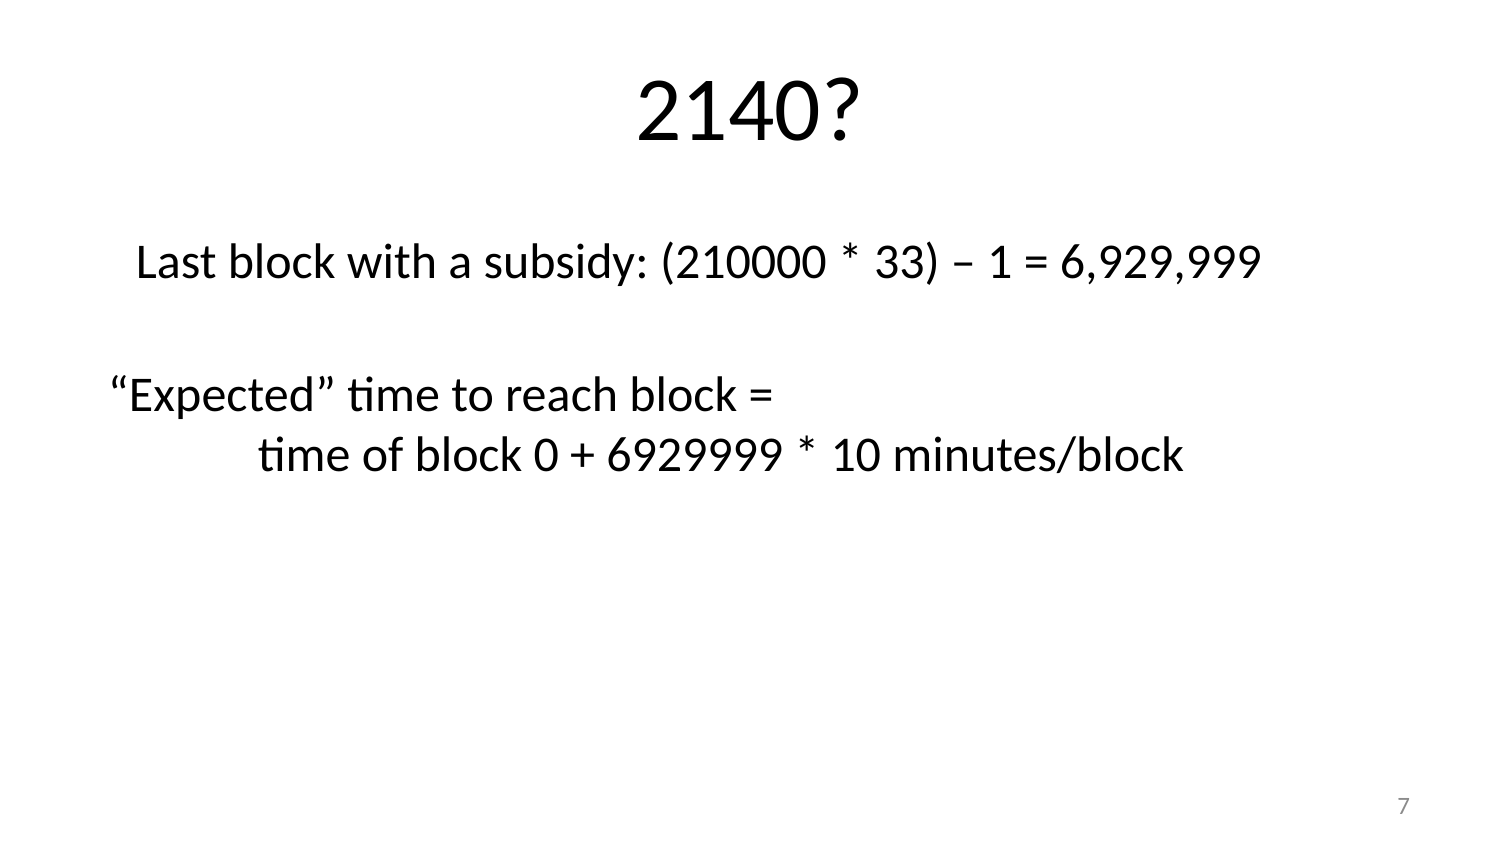

# 2140?
Last block with a subsidy: (210000 * 33) – 1 = 6,929,999
“Expected” time to reach block =
	time of block 0 + 6929999 * 10 minutes/block
7